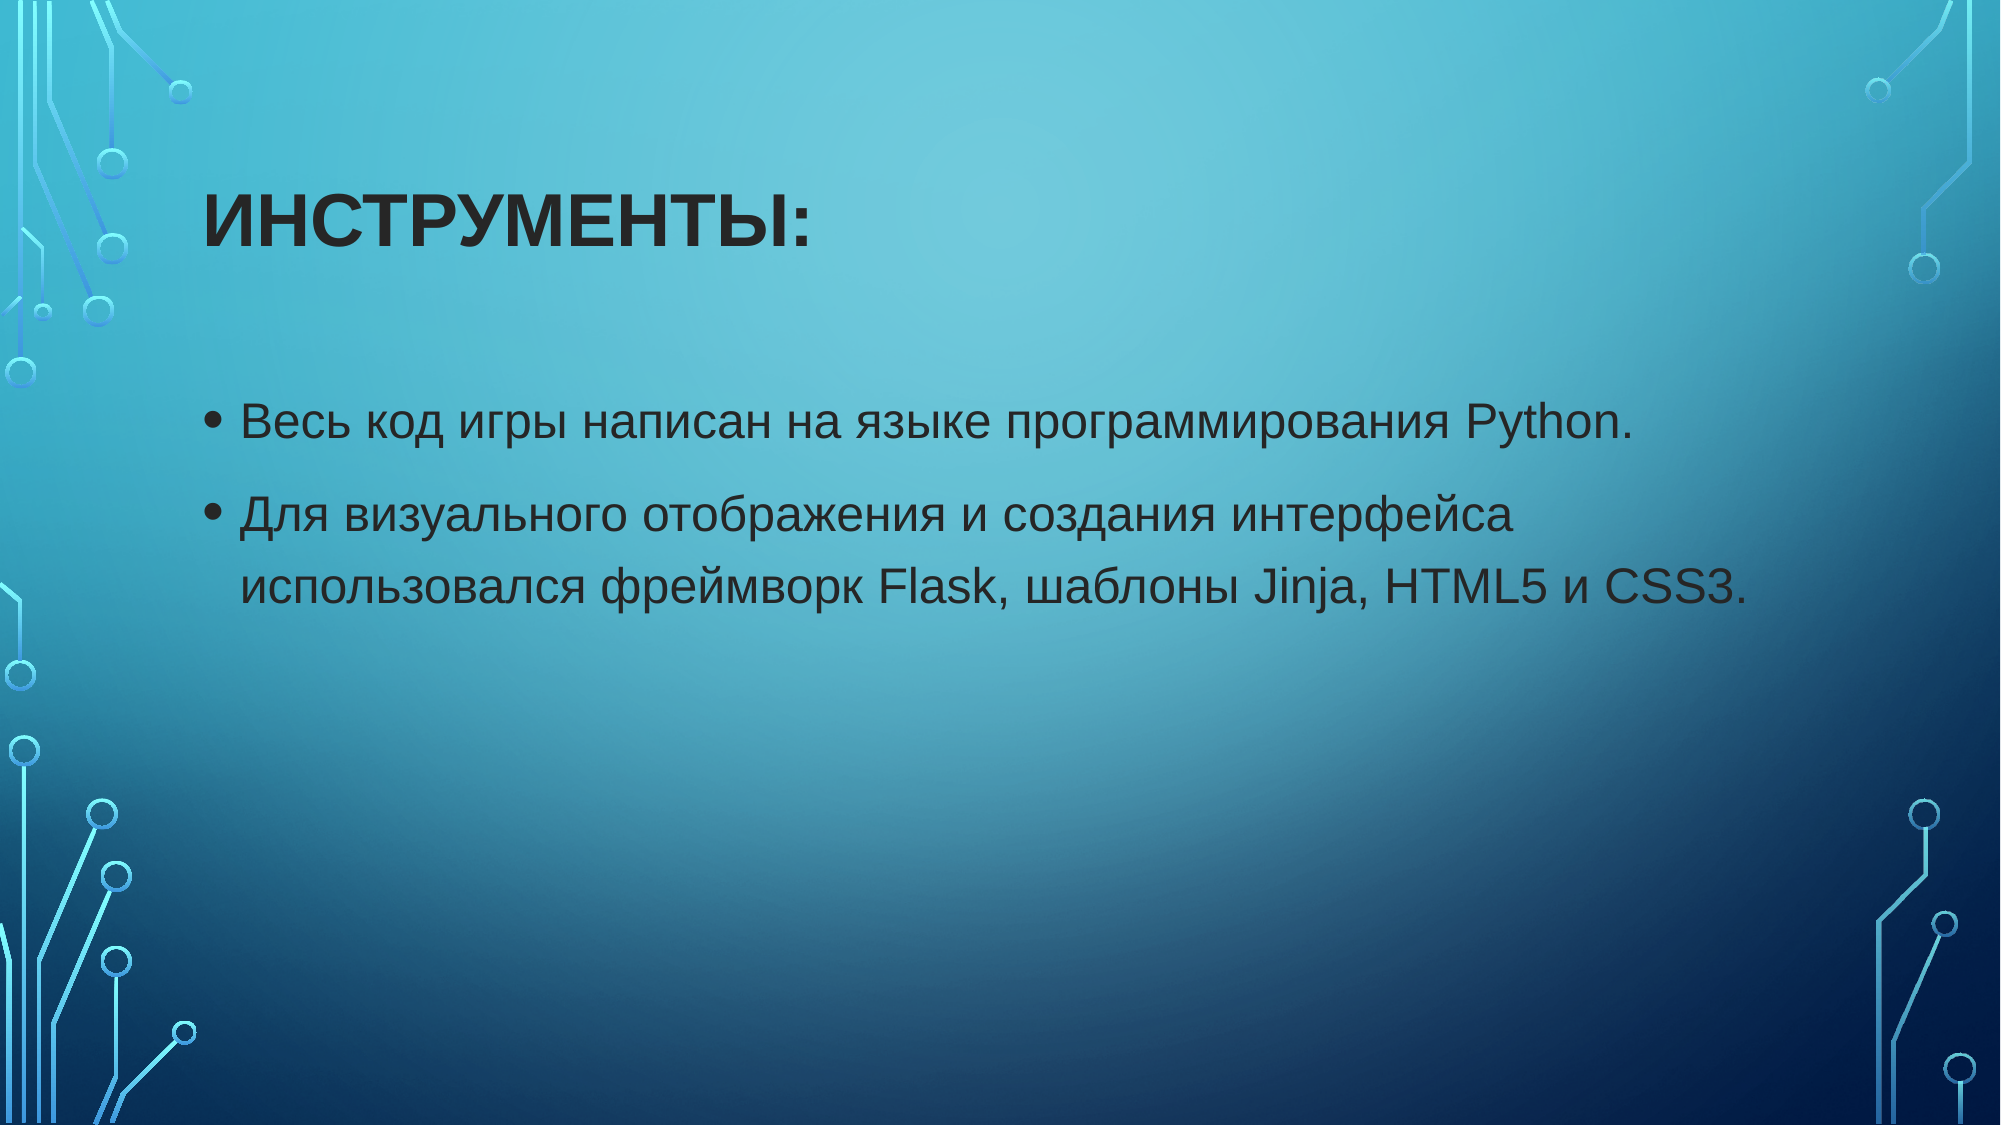

# Инструменты:
Весь код игры написан на языке программирования Python.
Для визуального отображения и создания интерфейса использовался фреймворк Flask, шаблоны Jinja, HTML5 и CSS3.